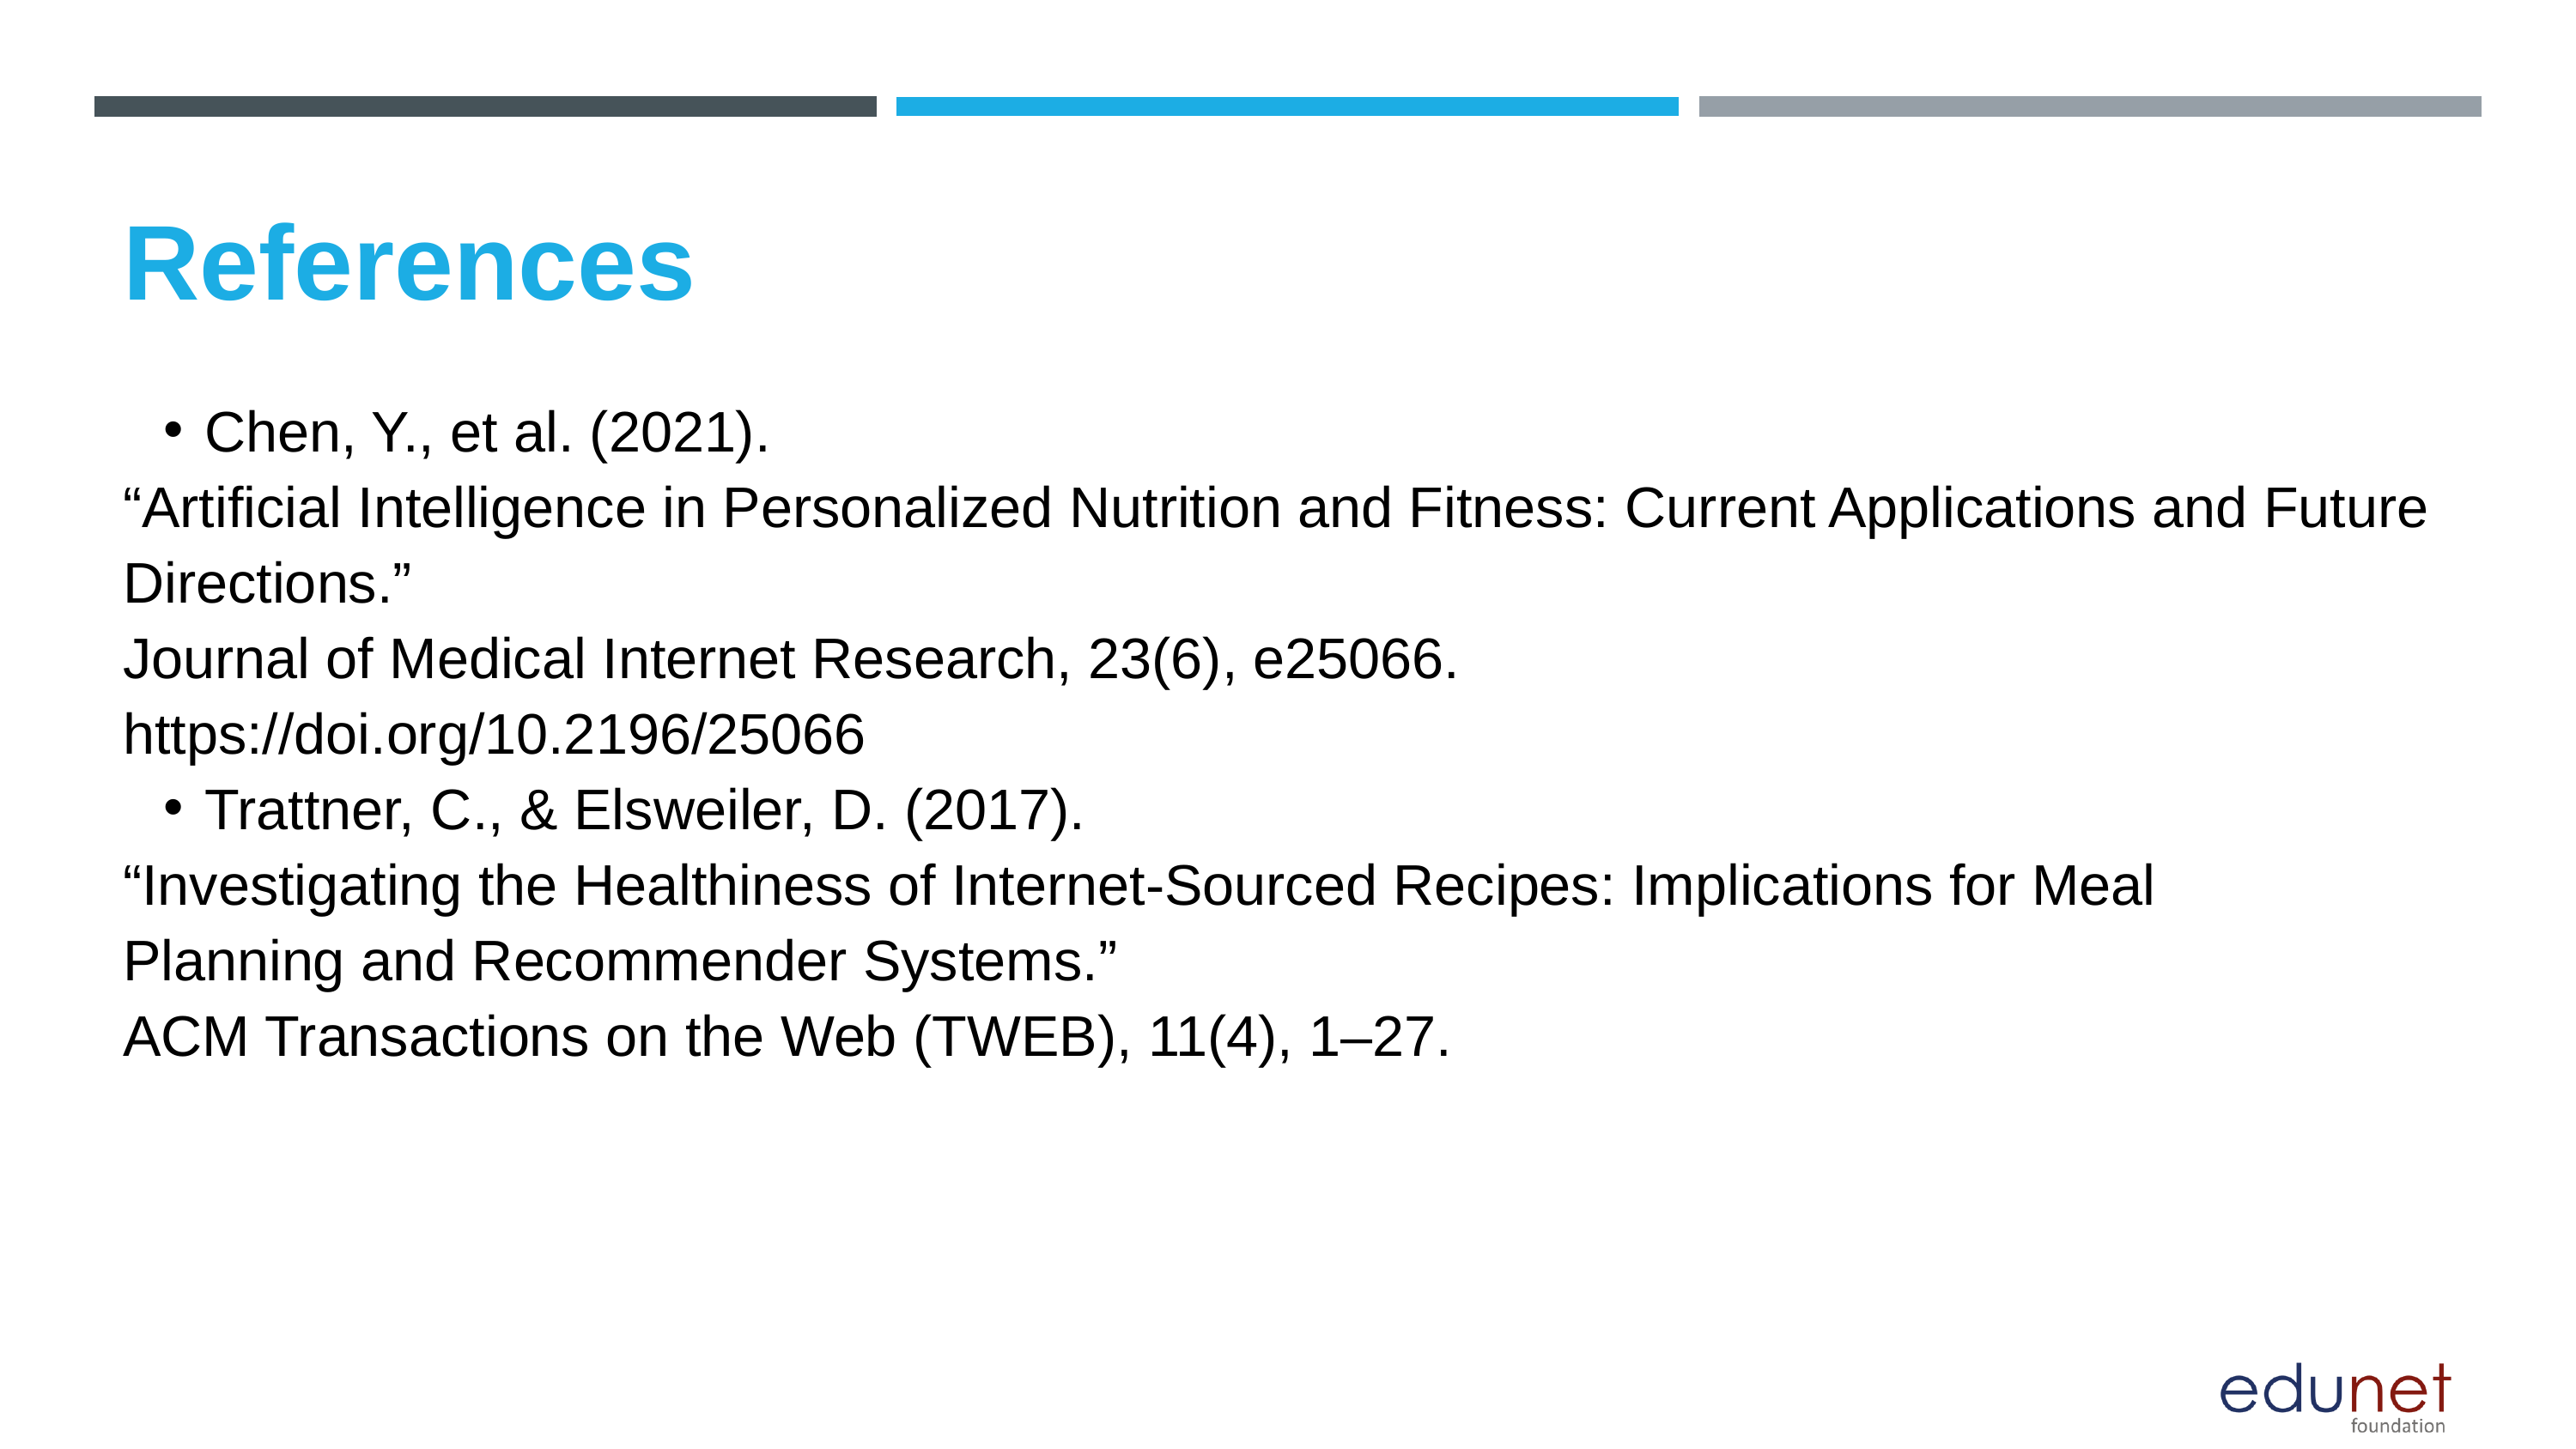

References

Chen, Y., et al. (2021).
“Artificial Intelligence in Personalized Nutrition and Fitness: Current Applications and Future Directions.”
Journal of Medical Internet Research, 23(6), e25066.
https://doi.org/10.2196/25066
Trattner, C., & Elsweiler, D. (2017).
“Investigating the Healthiness of Internet-Sourced Recipes: Implications for Meal
Planning and Recommender Systems.”
ACM Transactions on the Web (TWEB), 11(4), 1–27.